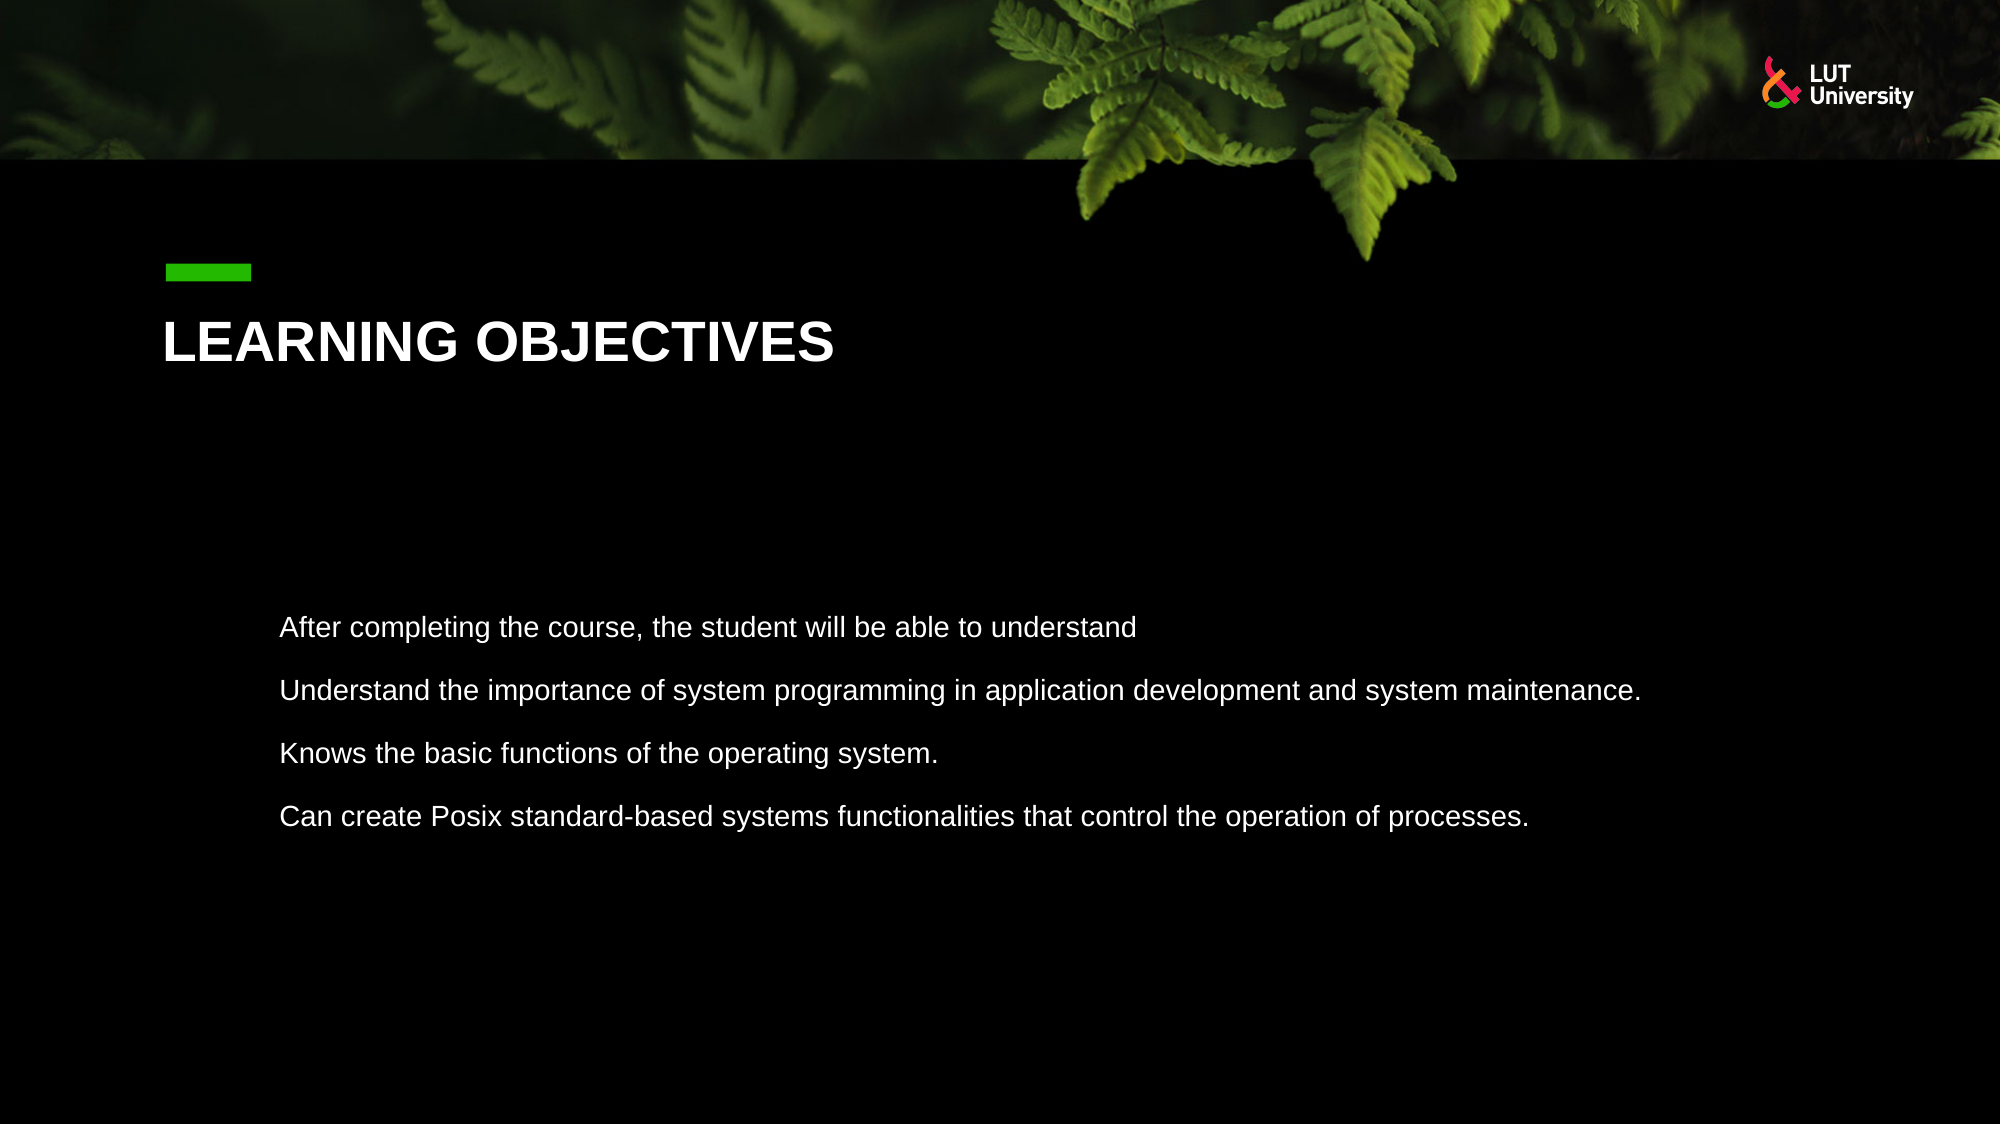

# LEARNING OBJECTIVES
After completing the course, the student will be able to understand
Understand the importance of system programming in application development and system maintenance.
Knows the basic functions of the operating system.
Can create Posix standard-based systems functionalities that control the operation of processes.